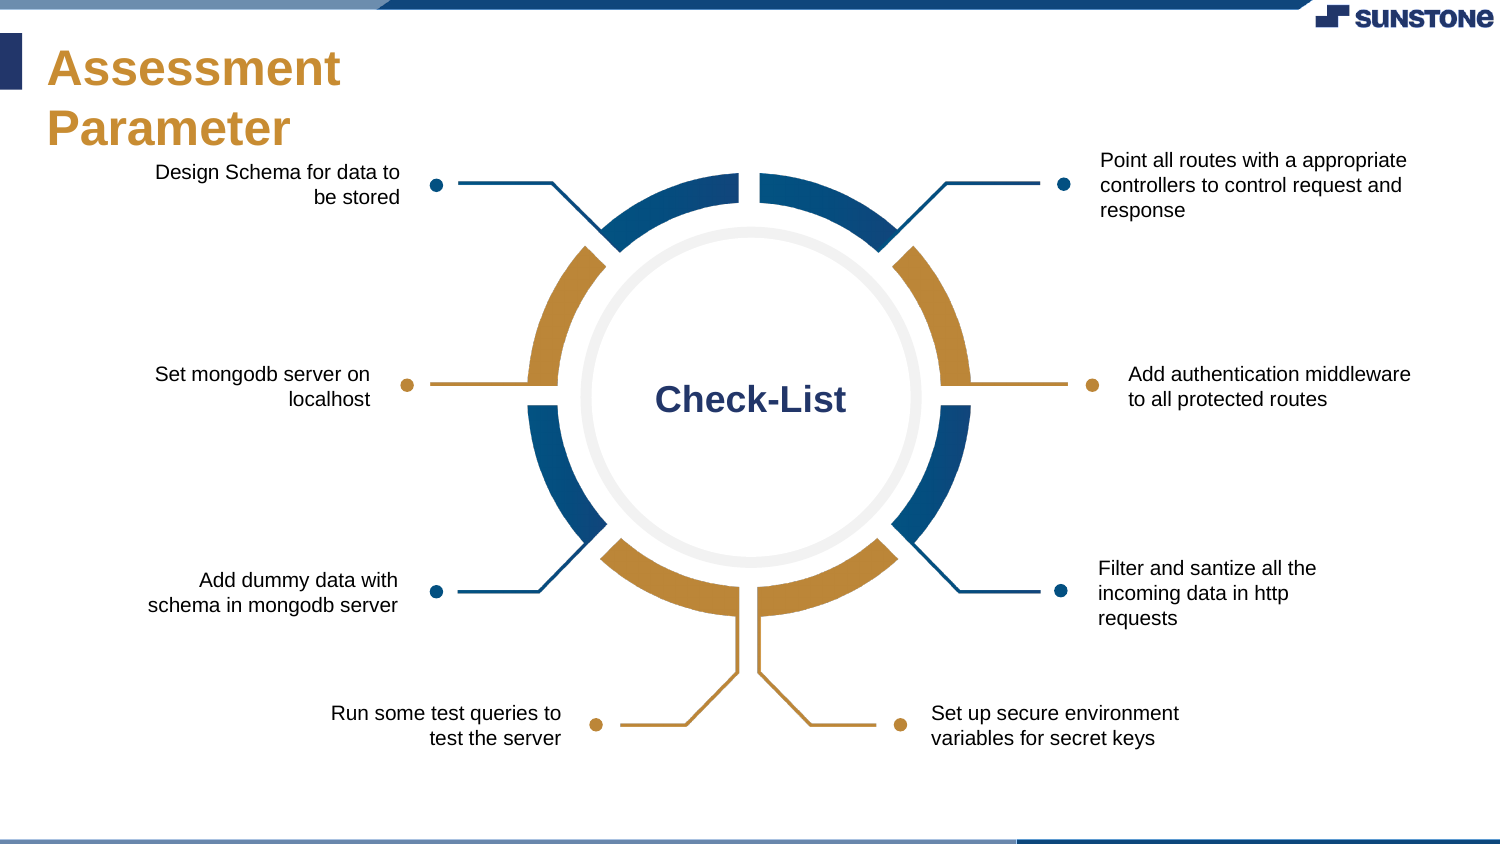

Assessment Parameter
Point all routes with a appropriate controllers to control request and response
Design Schema for data to be stored
Set mongodb server on localhost
Add authentication middleware to all protected routes
Check-List
Add dummy data with schema in mongodb server
Filter and santize all the incoming data in http requests
Run some test queries to test the server
Set up secure environment variables for secret keys